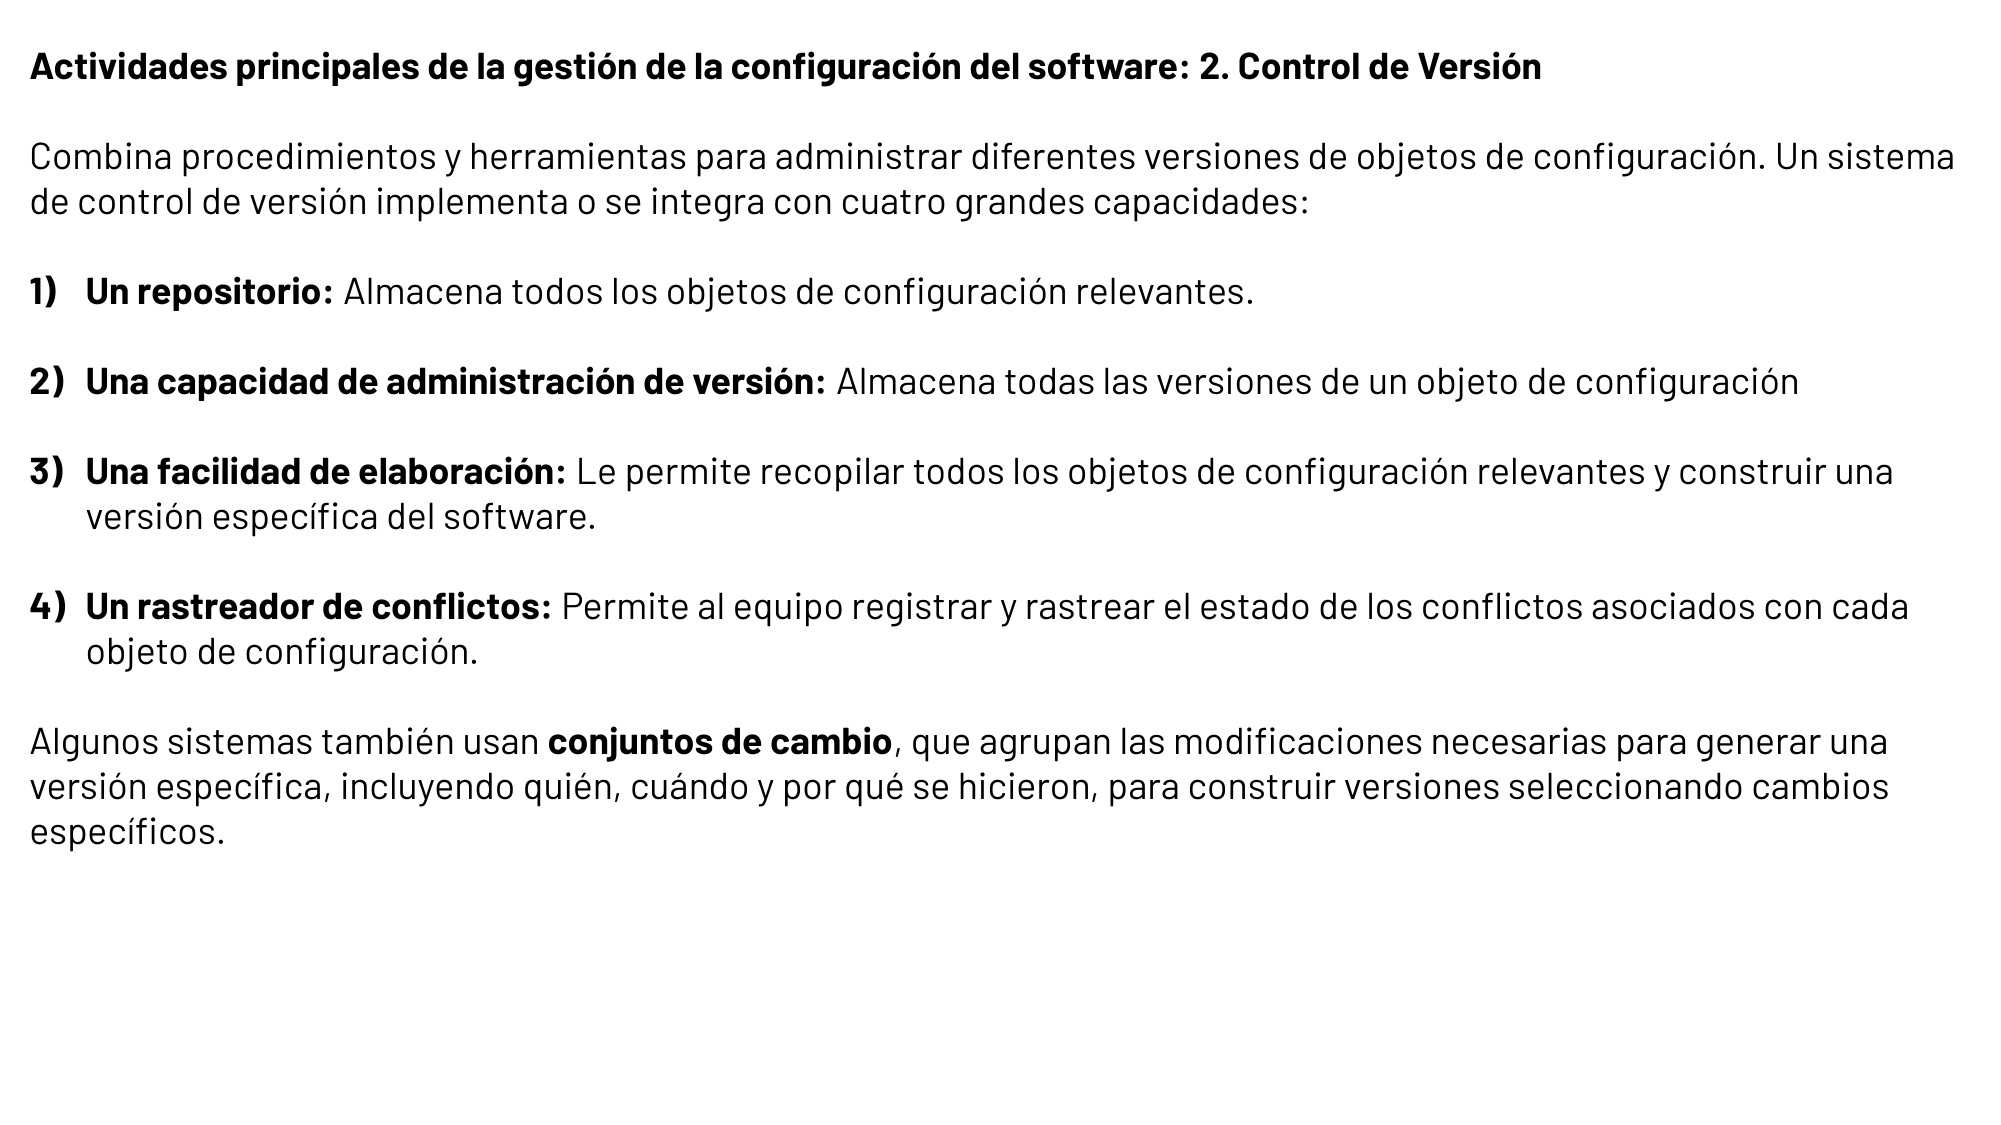

Actividades principales de la gestión de la configuración del software: 2. Control de Versión

Combina procedimientos y herramientas para administrar diferentes versiones de objetos de configuración. Un sistema de control de versión implementa o se integra con cuatro grandes capacidades:

Un repositorio: Almacena todos los objetos de configuración relevantes.

Una capacidad de administración de versión: Almacena todas las versiones de un objeto de configuración

Una facilidad de elaboración: Le permite recopilar todos los objetos de configuración relevantes y construir una versión específica del software.

Un rastreador de conflictos: Permite al equipo registrar y rastrear el estado de los conflictos asociados con cada objeto de configuración.

Algunos sistemas también usan conjuntos de cambio, que agrupan las modificaciones necesarias para generar una versión específica, incluyendo quién, cuándo y por qué se hicieron, para construir versiones seleccionando cambios específicos.